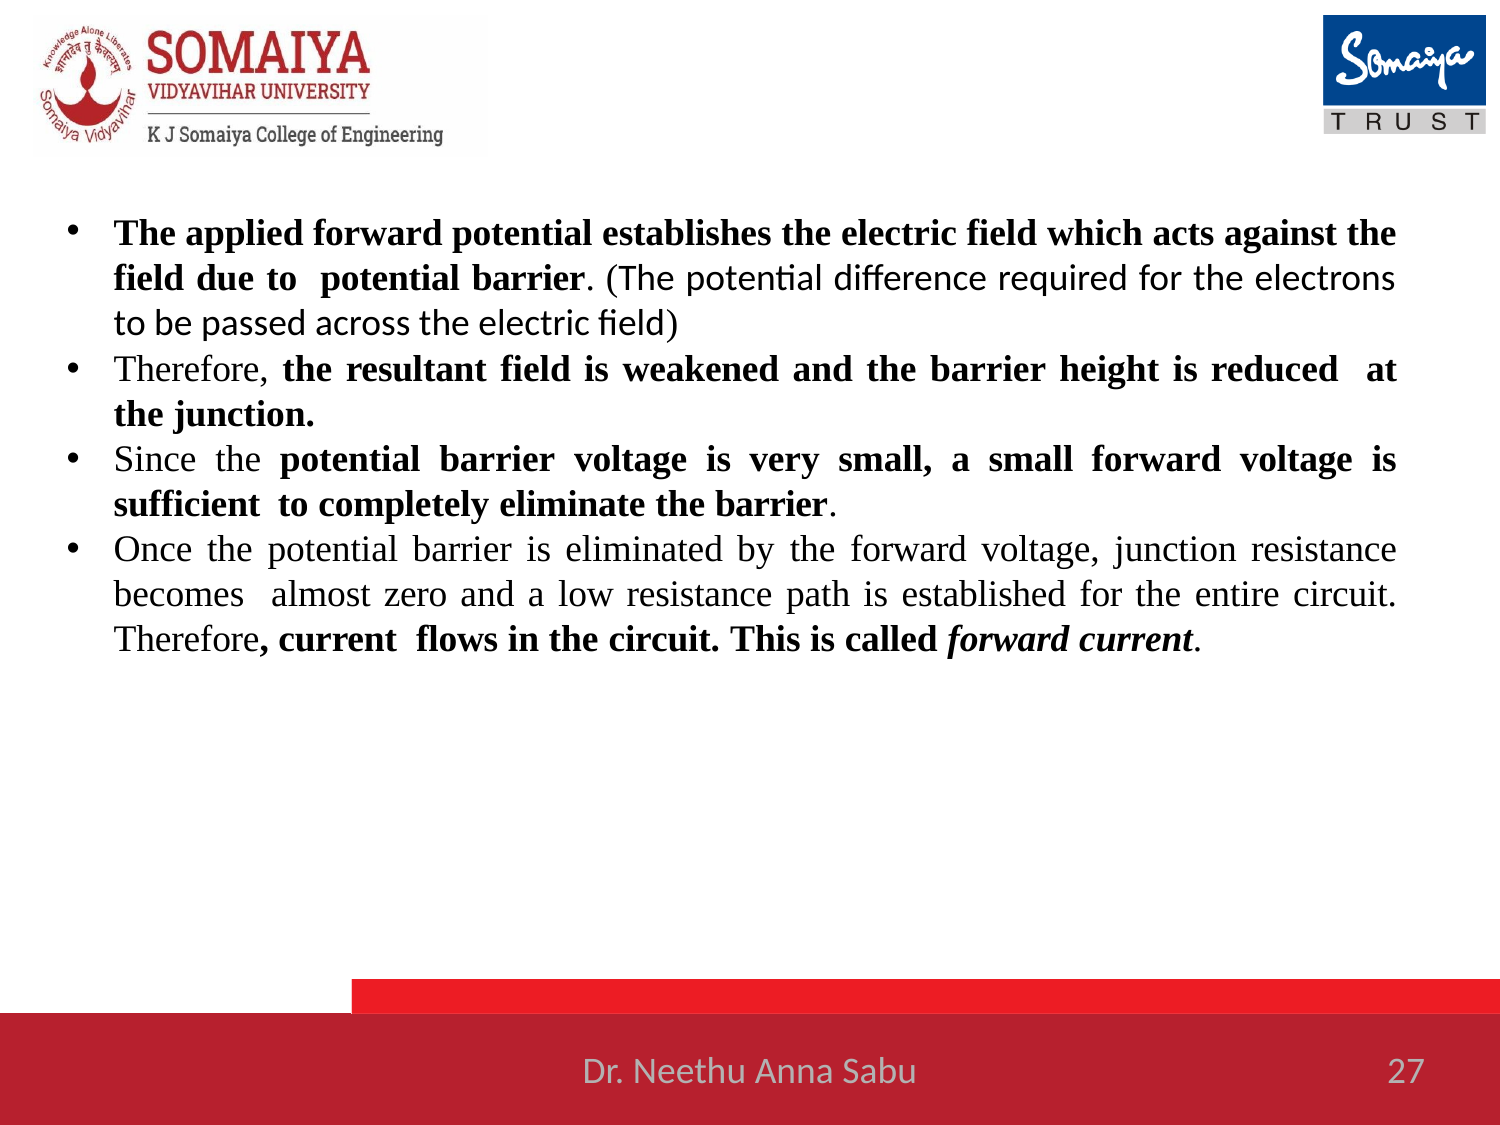

The applied forward potential establishes the electric field which acts against the field due to  potential barrier. (The potential difference required for the electrons to be passed across the electric field)
Therefore, the resultant field is weakened and the barrier height is reduced  at the junction.
Since the potential barrier voltage is very small, a small forward voltage is sufficient to completely eliminate the barrier.
Once the potential barrier is eliminated by the forward voltage, junction resistance becomes  almost zero and a low resistance path is established for the entire circuit. Therefore, current  flows in the circuit. This is called forward current.

Dr. Neethu Anna Sabu
27